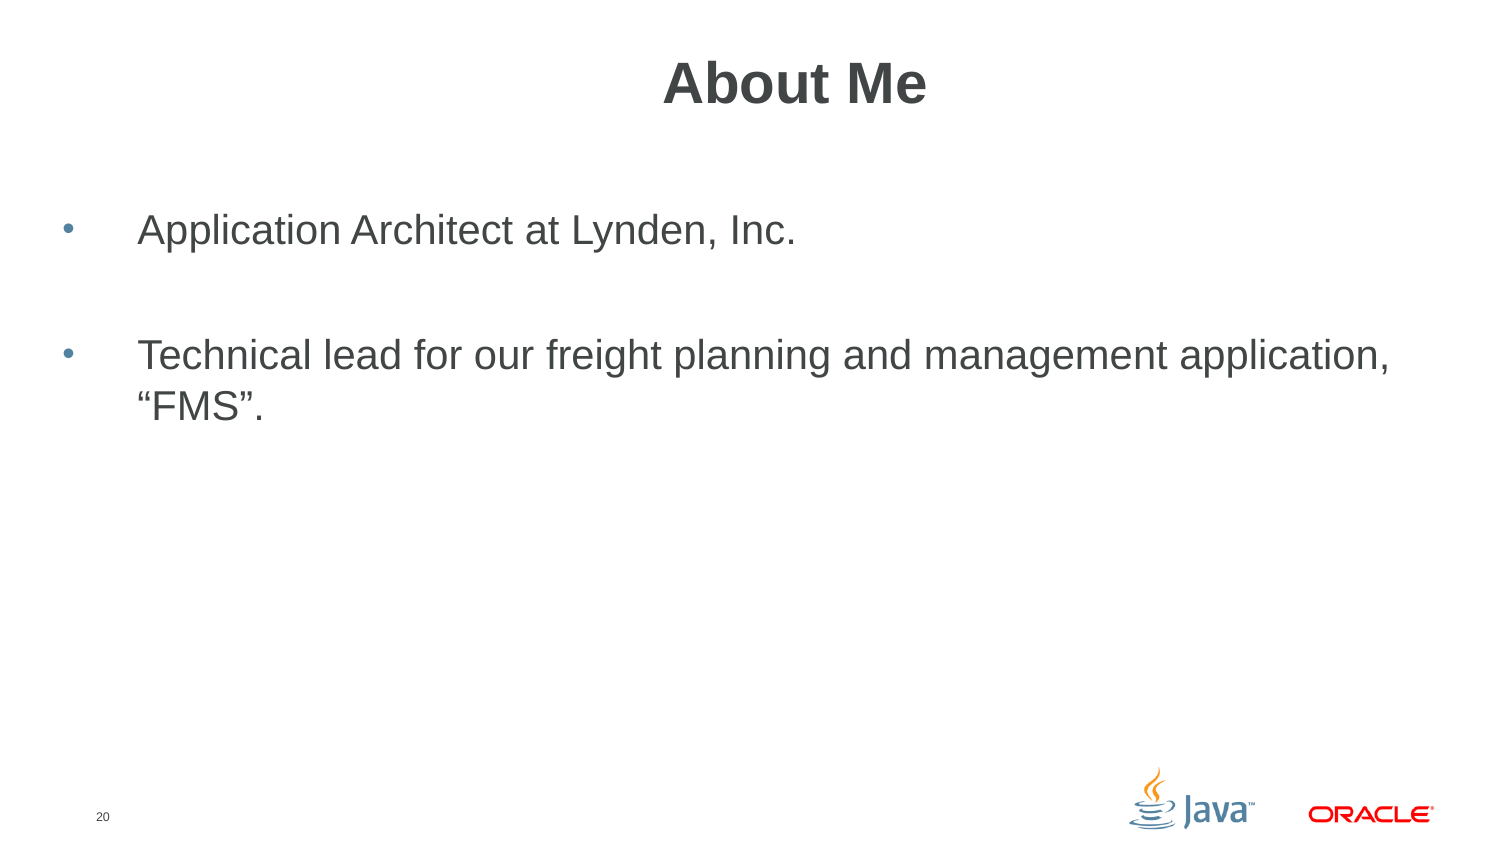

# About Me

Application Architect at Lynden, Inc.

Technical lead for our freight planning and management application, “FMS”.